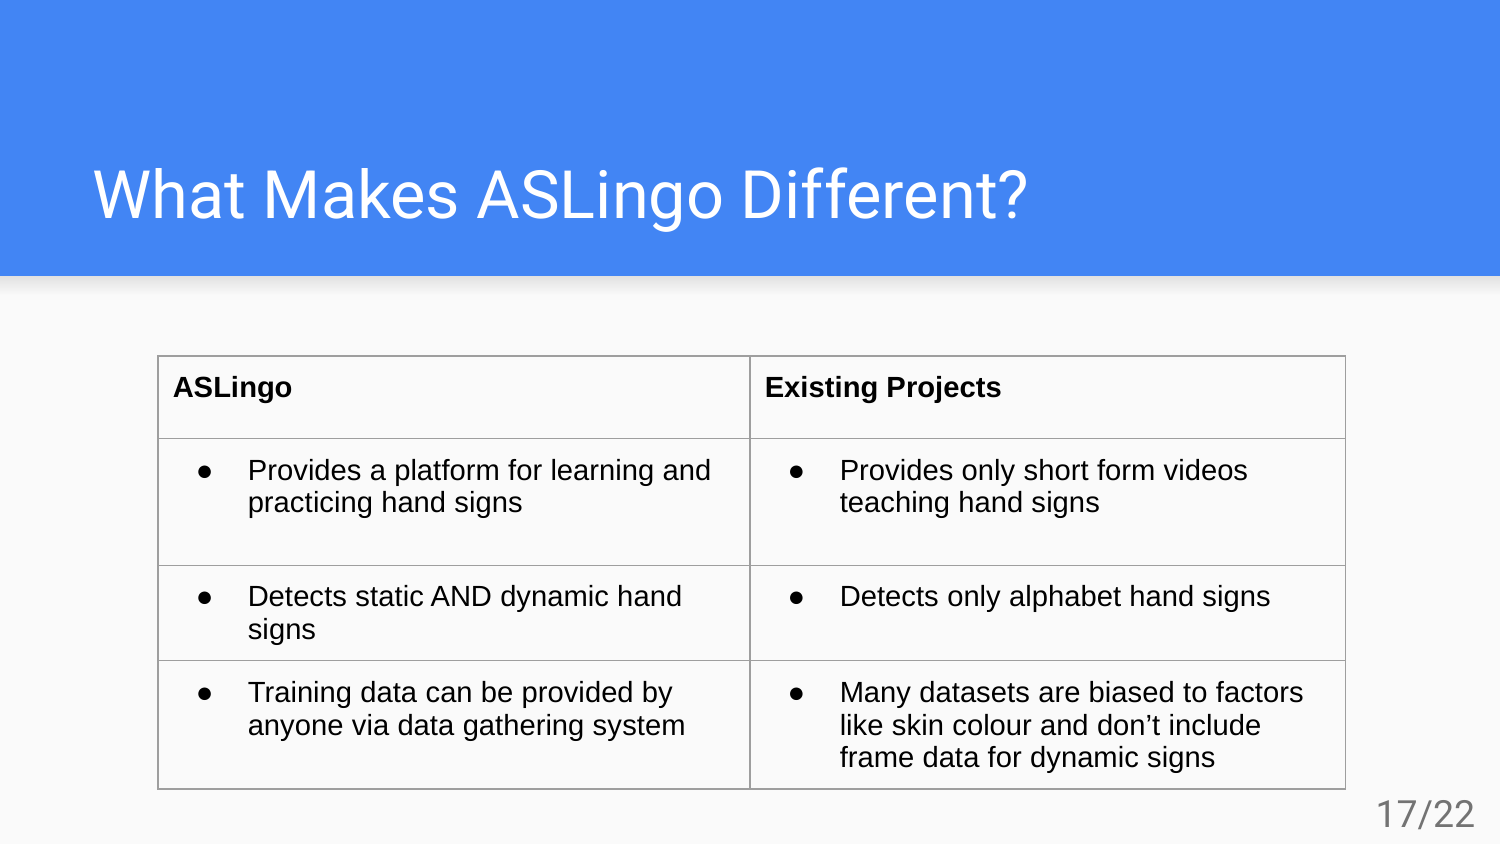

# What Makes ASLingo Different?
| ASLingo | Existing Projects |
| --- | --- |
| Provides a platform for learning and practicing hand signs | Provides only short form videos teaching hand signs |
| Detects static AND dynamic hand signs | Detects only alphabet hand signs |
| Training data can be provided by anyone via data gathering system | Many datasets are biased to factors like skin colour and don’t include frame data for dynamic signs |
17/22